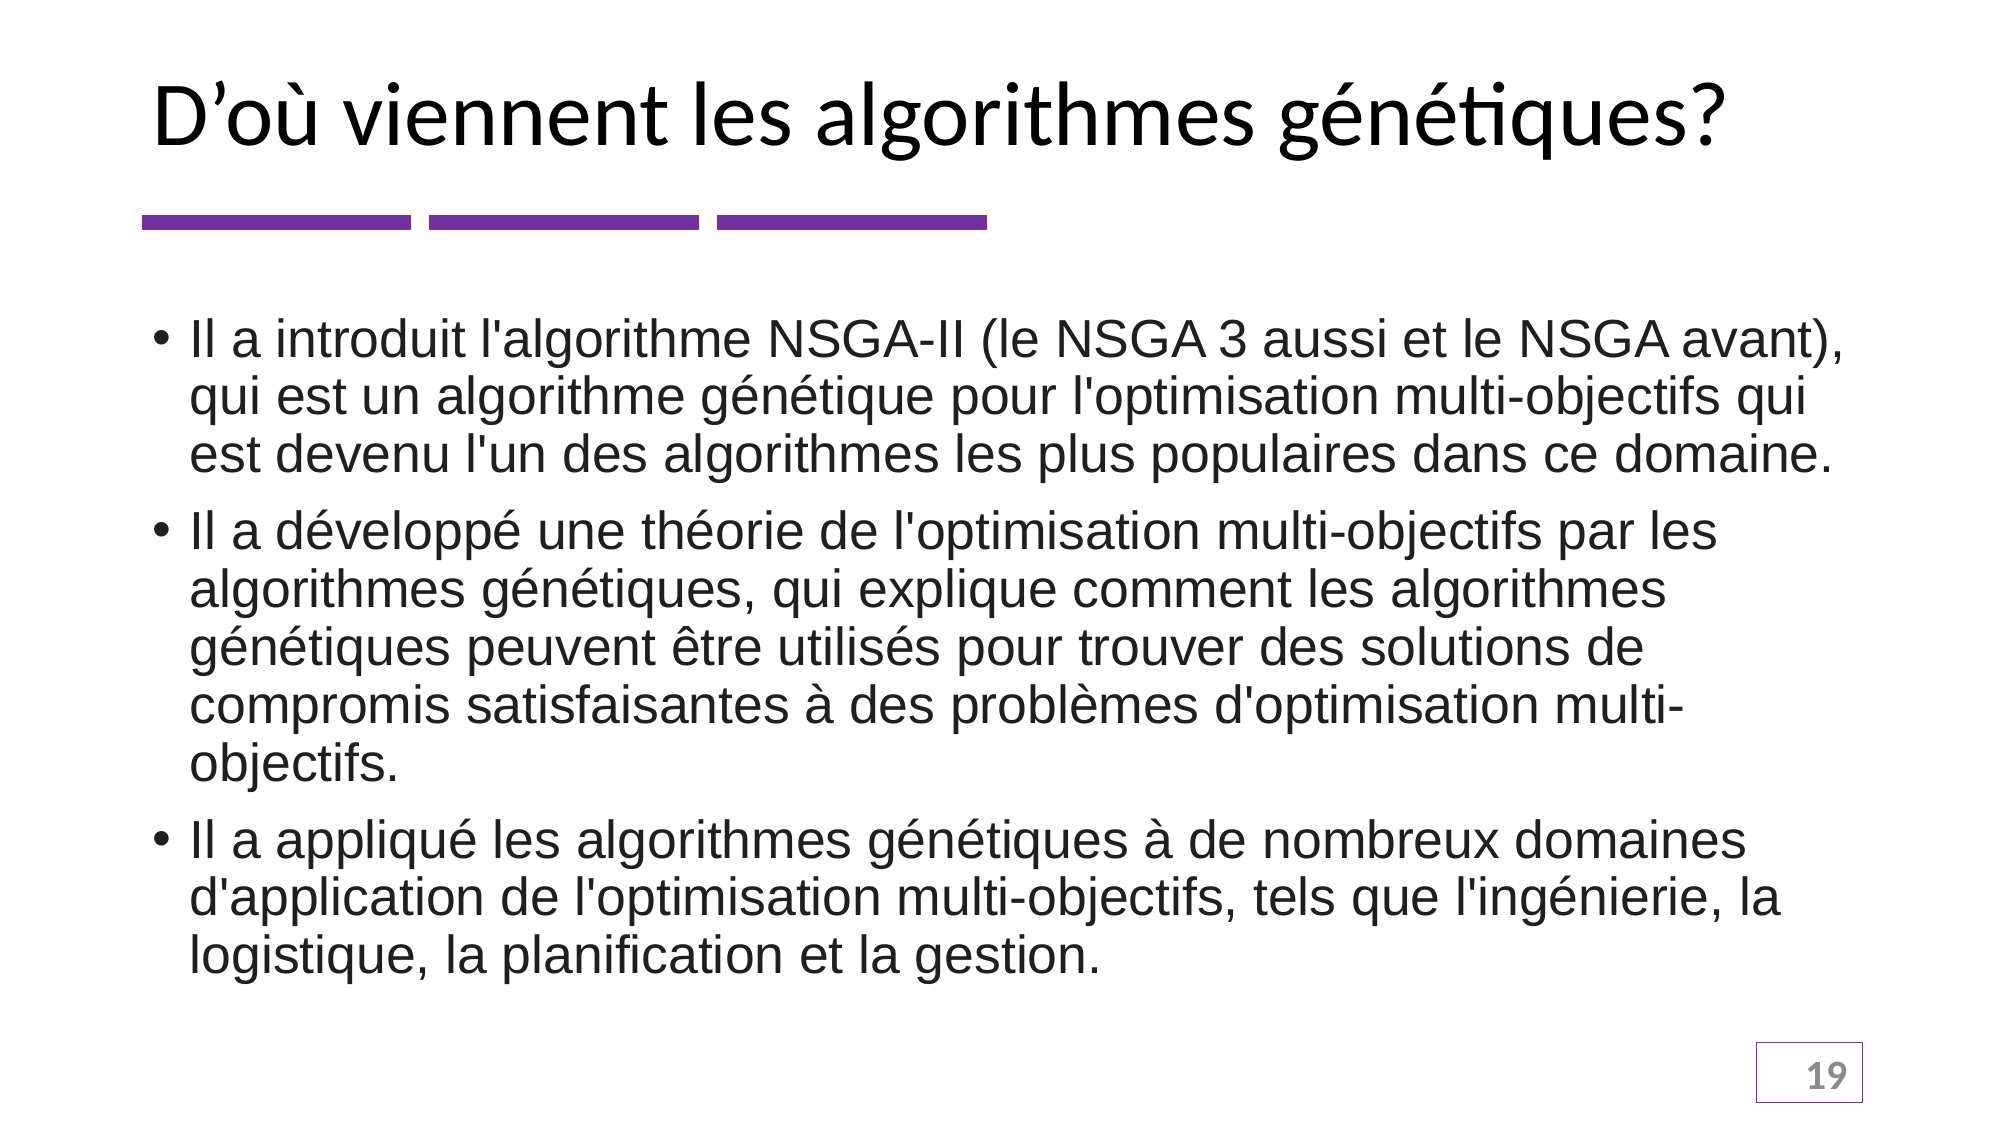

# D’où viennent les algorithmes génétiques?
Il a introduit l'algorithme NSGA-II (le NSGA 3 aussi et le NSGA avant), qui est un algorithme génétique pour l'optimisation multi-objectifs qui est devenu l'un des algorithmes les plus populaires dans ce domaine.
Il a développé une théorie de l'optimisation multi-objectifs par les algorithmes génétiques, qui explique comment les algorithmes génétiques peuvent être utilisés pour trouver des solutions de compromis satisfaisantes à des problèmes d'optimisation multi-objectifs.
Il a appliqué les algorithmes génétiques à de nombreux domaines d'application de l'optimisation multi-objectifs, tels que l'ingénierie, la logistique, la planification et la gestion.

19